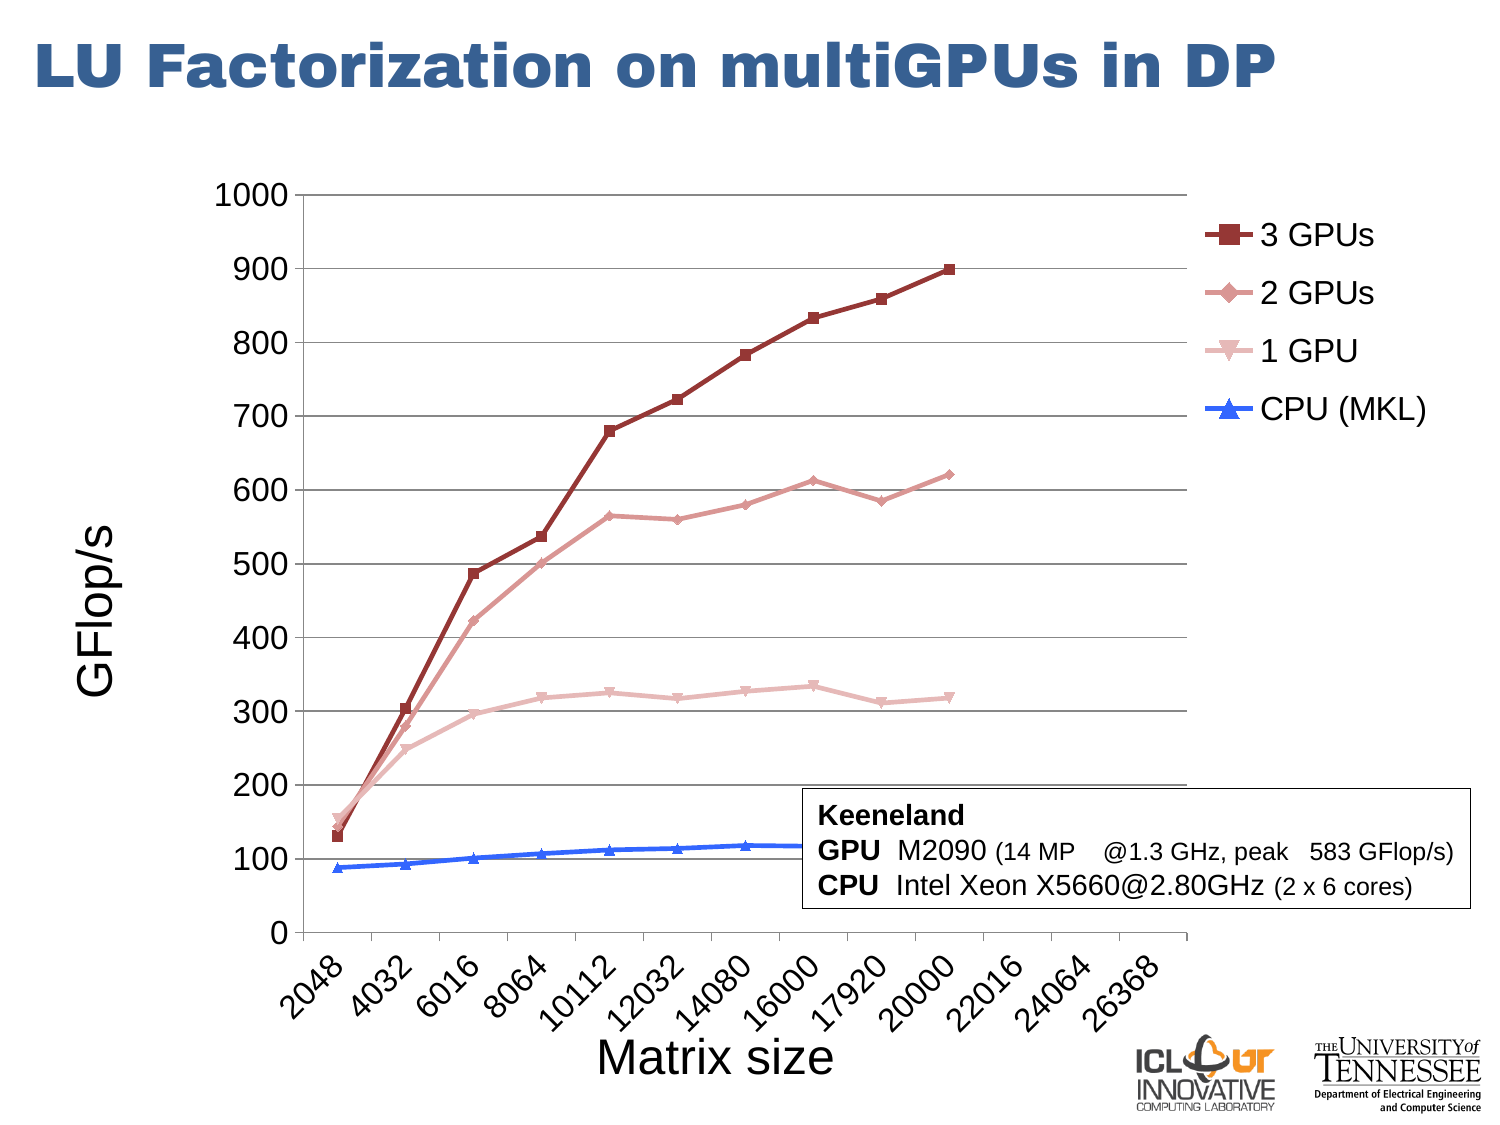

# LU Factorization on multiGPUs in DP

[unsupported chart]

GFlop/s
Keeneland
GPU  M2090 (14 MP    @1.3 GHz, peak   583 GFlop/s)
CPU  Intel Xeon X5660@2.80GHz (2 x 6 cores)
Matrix size